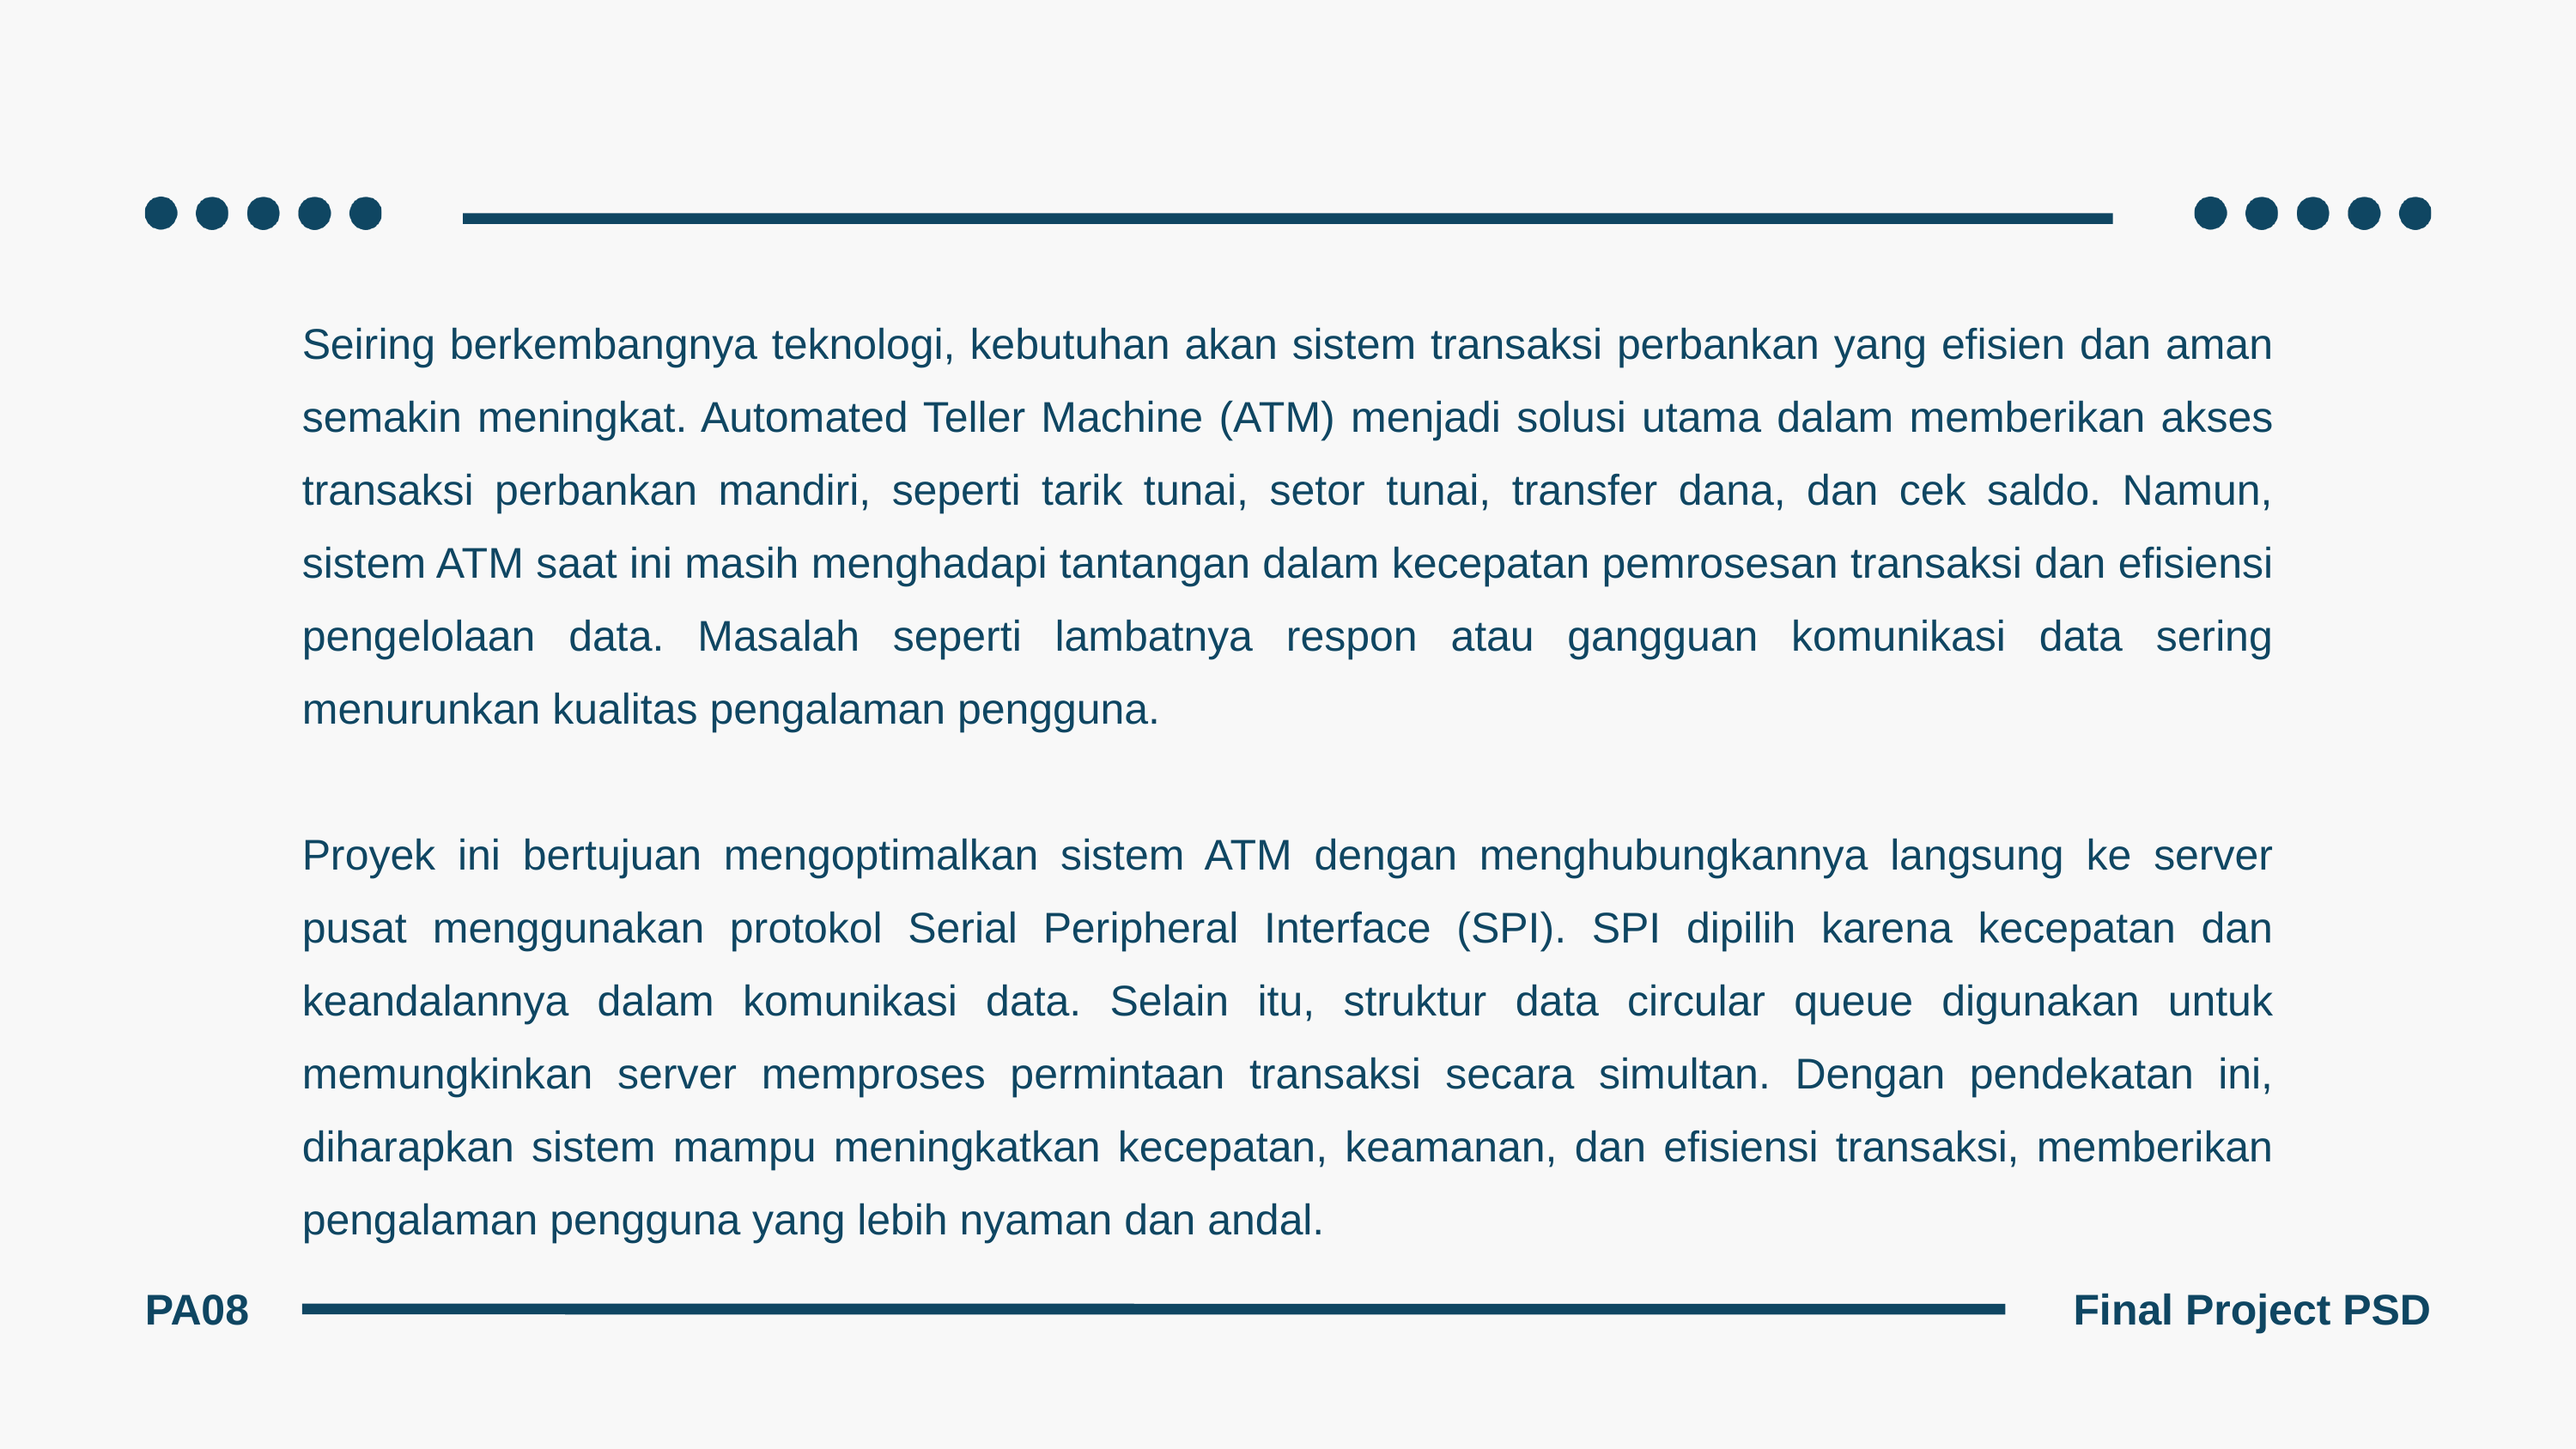

Seiring berkembangnya teknologi, kebutuhan akan sistem transaksi perbankan yang efisien dan aman semakin meningkat. Automated Teller Machine (ATM) menjadi solusi utama dalam memberikan akses transaksi perbankan mandiri, seperti tarik tunai, setor tunai, transfer dana, dan cek saldo. Namun, sistem ATM saat ini masih menghadapi tantangan dalam kecepatan pemrosesan transaksi dan efisiensi pengelolaan data. Masalah seperti lambatnya respon atau gangguan komunikasi data sering menurunkan kualitas pengalaman pengguna.

Proyek ini bertujuan mengoptimalkan sistem ATM dengan menghubungkannya langsung ke server pusat menggunakan protokol Serial Peripheral Interface (SPI). SPI dipilih karena kecepatan dan keandalannya dalam komunikasi data. Selain itu, struktur data circular queue digunakan untuk memungkinkan server memproses permintaan transaksi secara simultan. Dengan pendekatan ini, diharapkan sistem mampu meningkatkan kecepatan, keamanan, dan efisiensi transaksi, memberikan pengalaman pengguna yang lebih nyaman dan andal.
PA08
Final Project PSD